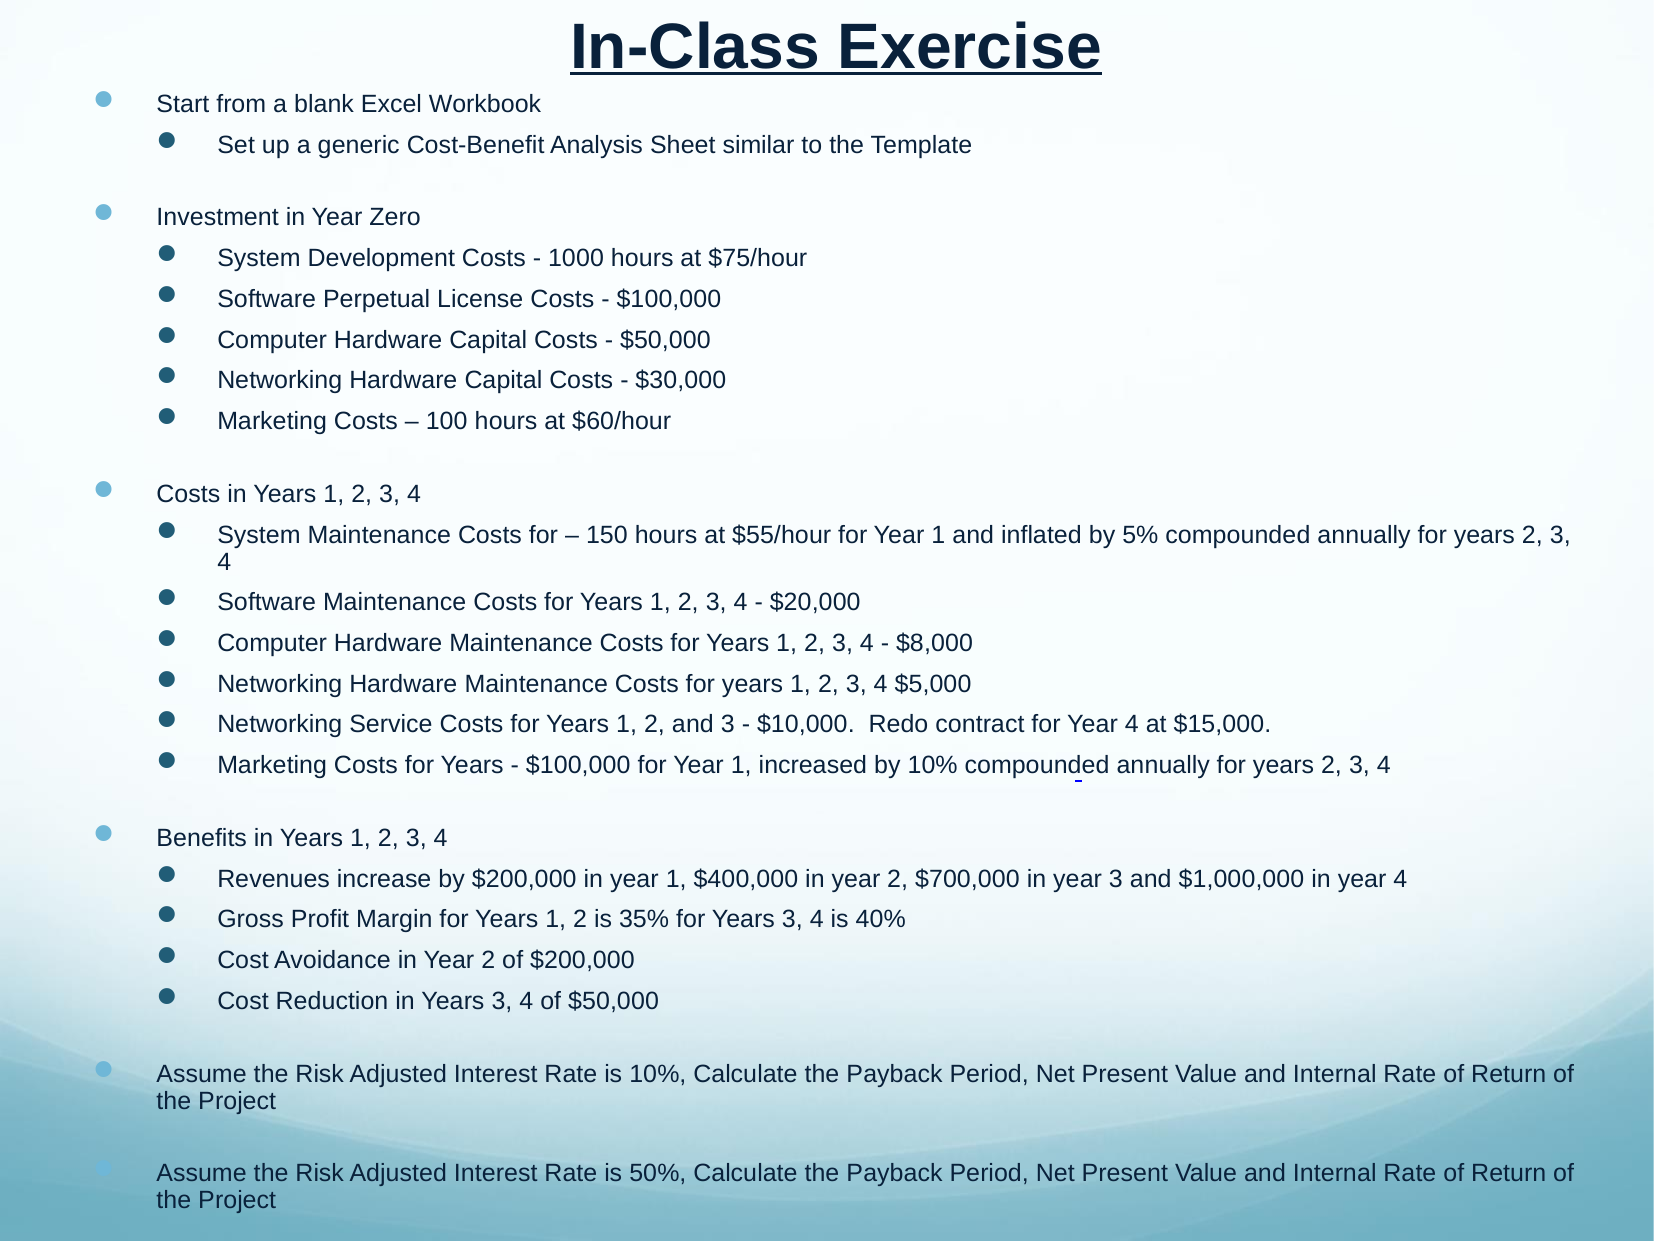

# In-Class Exercise
Start from a blank Excel Workbook
Set up a generic Cost-Benefit Analysis Sheet similar to the Template
Investment in Year Zero
System Development Costs - 1000 hours at $75/hour
Software Perpetual License Costs - $100,000
Computer Hardware Capital Costs - $50,000
Networking Hardware Capital Costs - $30,000
Marketing Costs – 100 hours at $60/hour
Costs in Years 1, 2, 3, 4
System Maintenance Costs for – 150 hours at $55/hour for Year 1 and inflated by 5% compounded annually for years 2, 3, 4
Software Maintenance Costs for Years 1, 2, 3, 4 - $20,000
Computer Hardware Maintenance Costs for Years 1, 2, 3, 4 - $8,000
Networking Hardware Maintenance Costs for years 1, 2, 3, 4 $5,000
Networking Service Costs for Years 1, 2, and 3 - $10,000.  Redo contract for Year 4 at $15,000.
Marketing Costs for Years - $100,000 for Year 1, increased by 10% compounded annually for years 2, 3, 4
Benefits in Years 1, 2, 3, 4
Revenues increase by $200,000 in year 1, $400,000 in year 2, $700,000 in year 3 and $1,000,000 in year 4
Gross Profit Margin for Years 1, 2 is 35% for Years 3, 4 is 40%
Cost Avoidance in Year 2 of $200,000
Cost Reduction in Years 3, 4 of $50,000
Assume the Risk Adjusted Interest Rate is 10%, Calculate the Payback Period, Net Present Value and Internal Rate of Return of the Project
Assume the Risk Adjusted Interest Rate is 50%, Calculate the Payback Period, Net Present Value and Internal Rate of Return of the Project